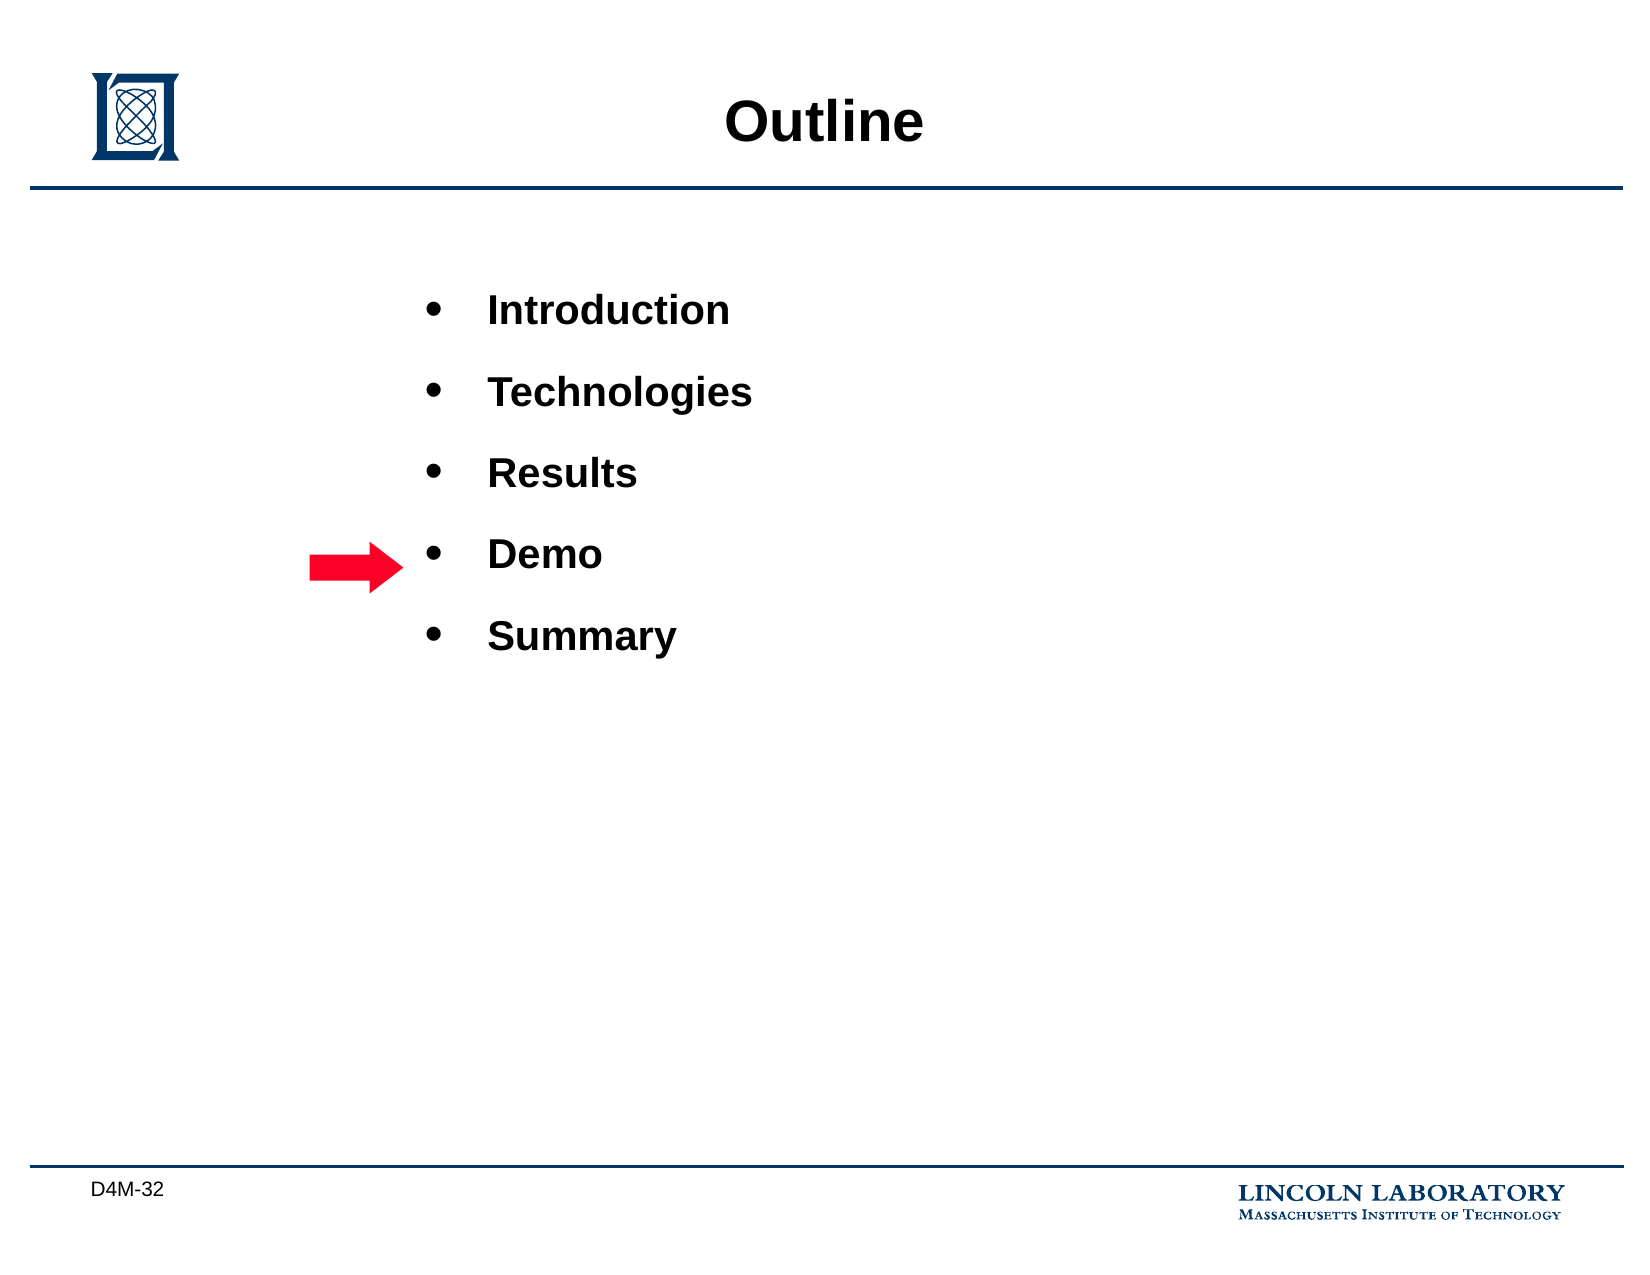

# Outline
Introduction
Technologies
Results
Demo
Summary